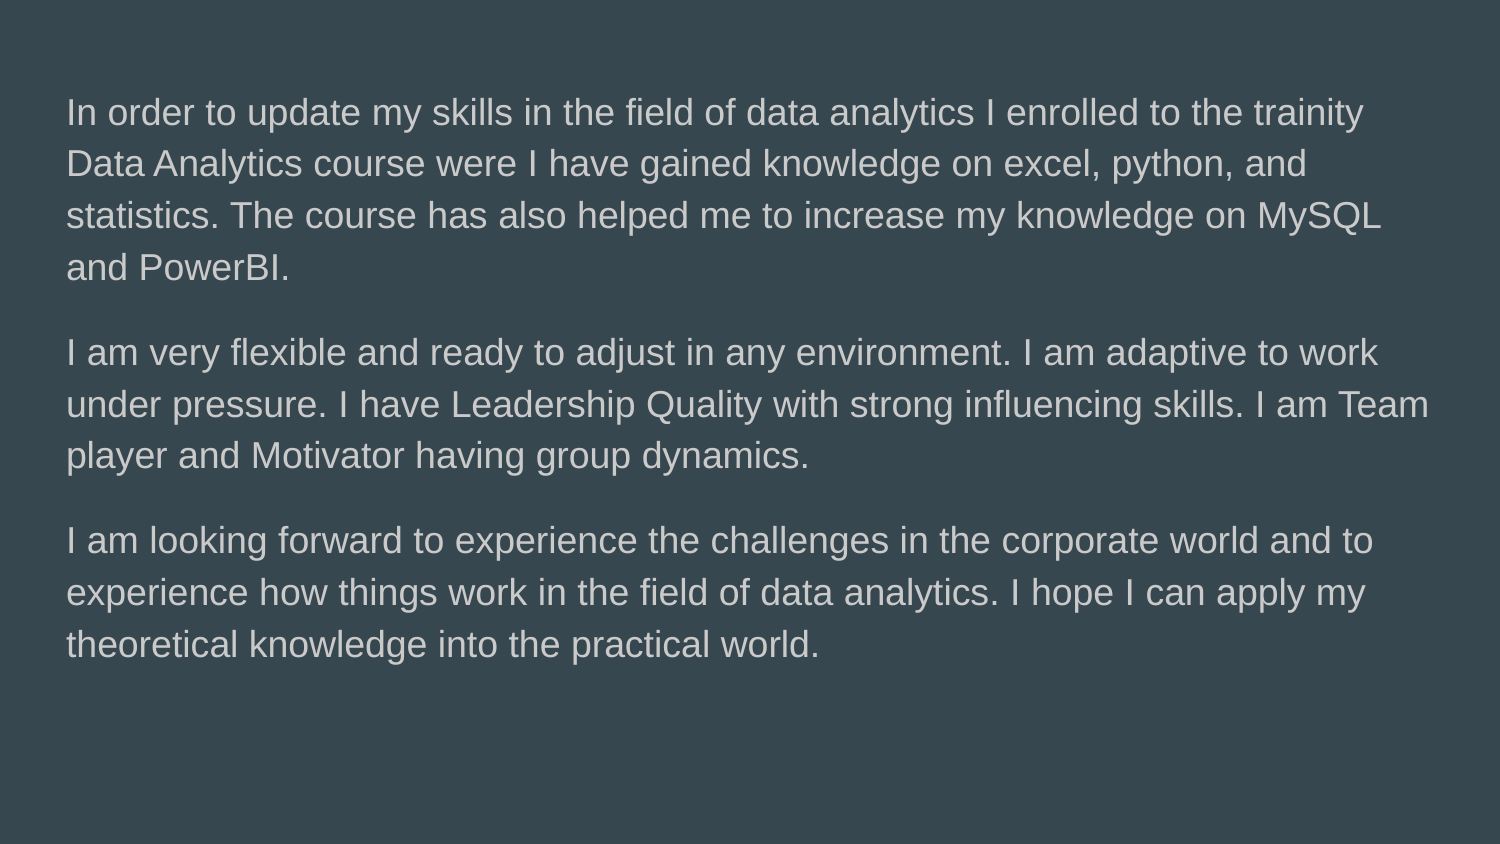

In order to update my skills in the field of data analytics I enrolled to the trainity Data Analytics course were I have gained knowledge on excel, python, and statistics. The course has also helped me to increase my knowledge on MySQL and PowerBI.
I am very flexible and ready to adjust in any environment. I am adaptive to work under pressure. I have Leadership Quality with strong influencing skills. I am Team player and Motivator having group dynamics.
I am looking forward to experience the challenges in the corporate world and to experience how things work in the field of data analytics. I hope I can apply my theoretical knowledge into the practical world.